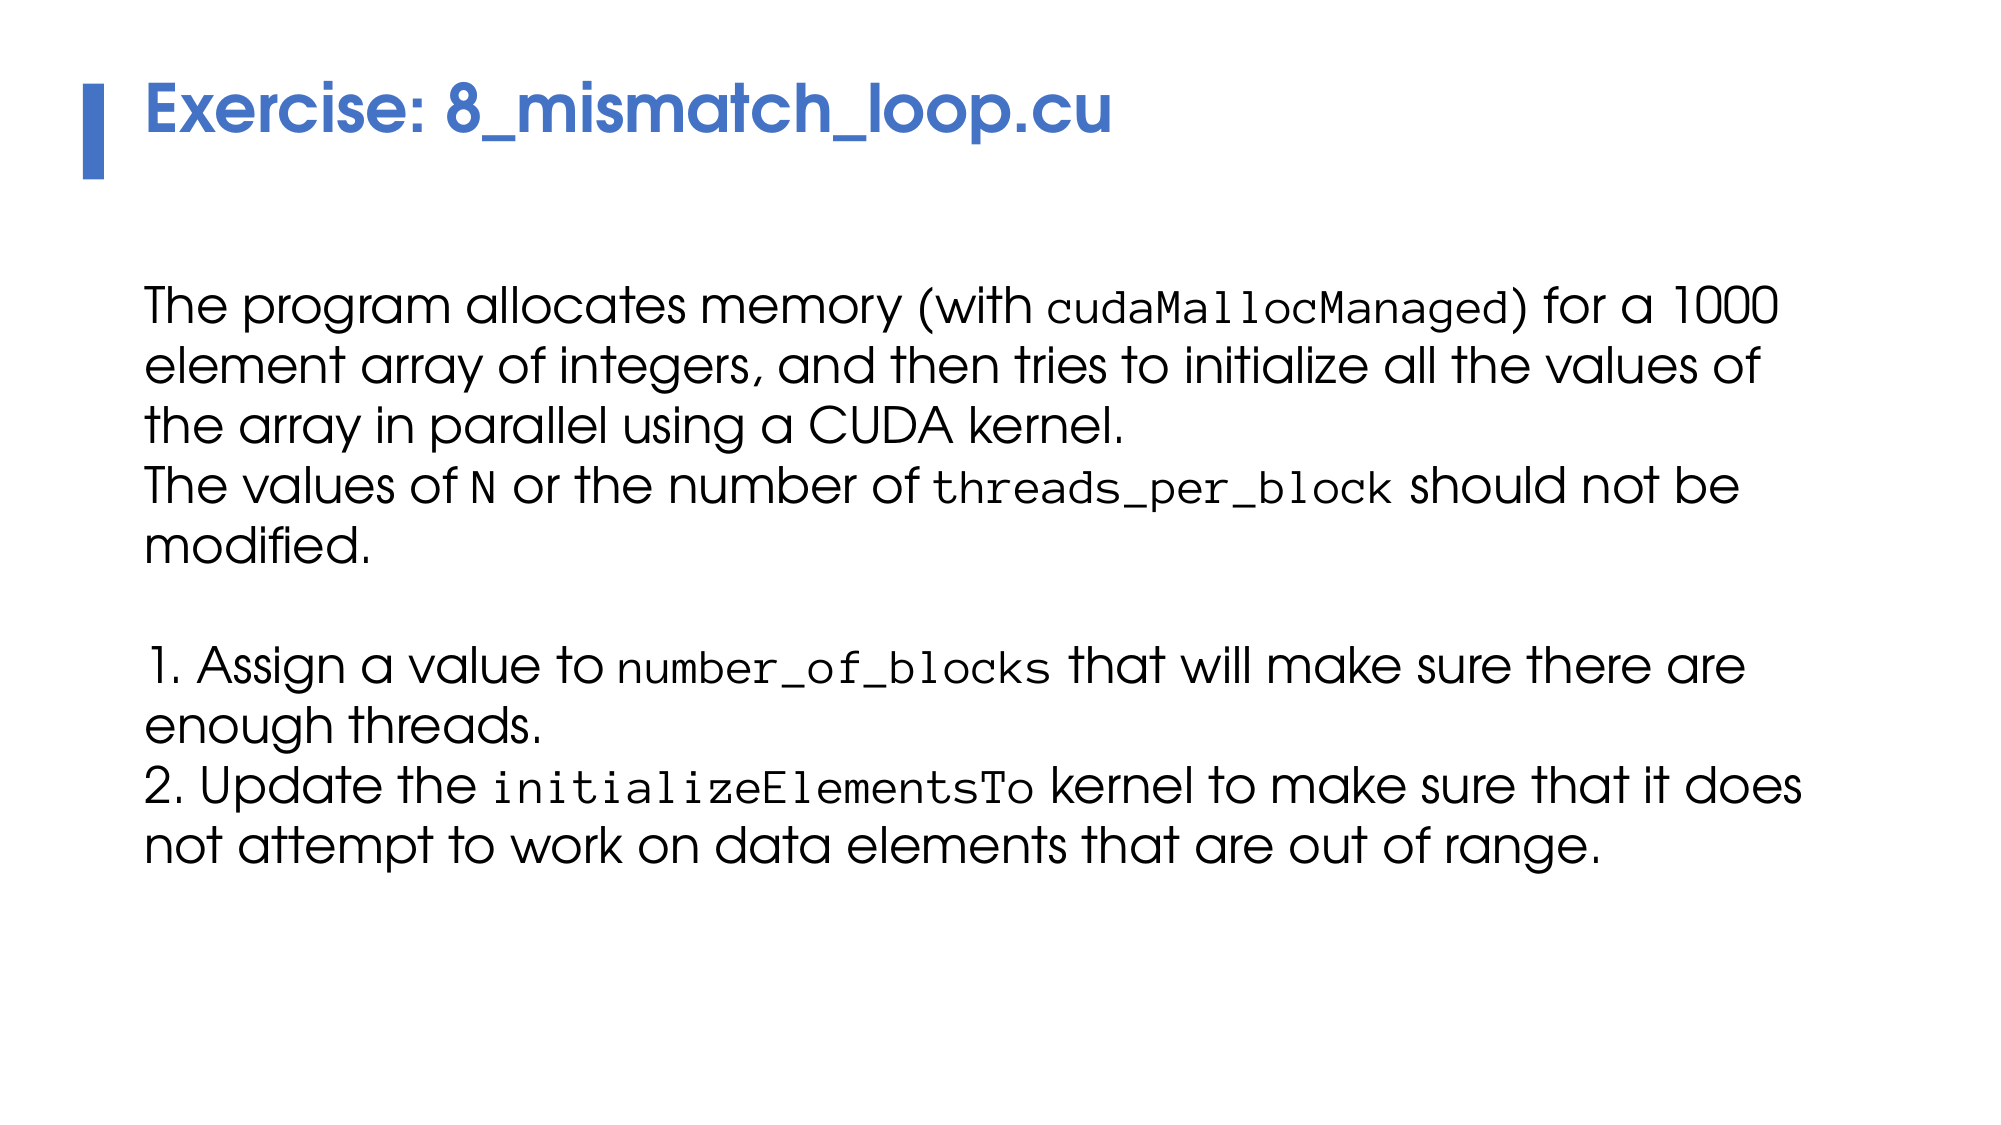

Exercise: 8_mismatch_loop.cu

The program allocates memory (with cudaMallocManaged) for a 1000 element array of integers, and then tries to initialize all the values of the array in parallel using a CUDA kernel.
The values of N or the number of threads_per_block should not be modified.

1. Assign a value to number_of_blocks that will make sure there are enough threads.
2. Update the initializeElementsTo kernel to make sure that it does not attempt to work on data elements that are out of range.